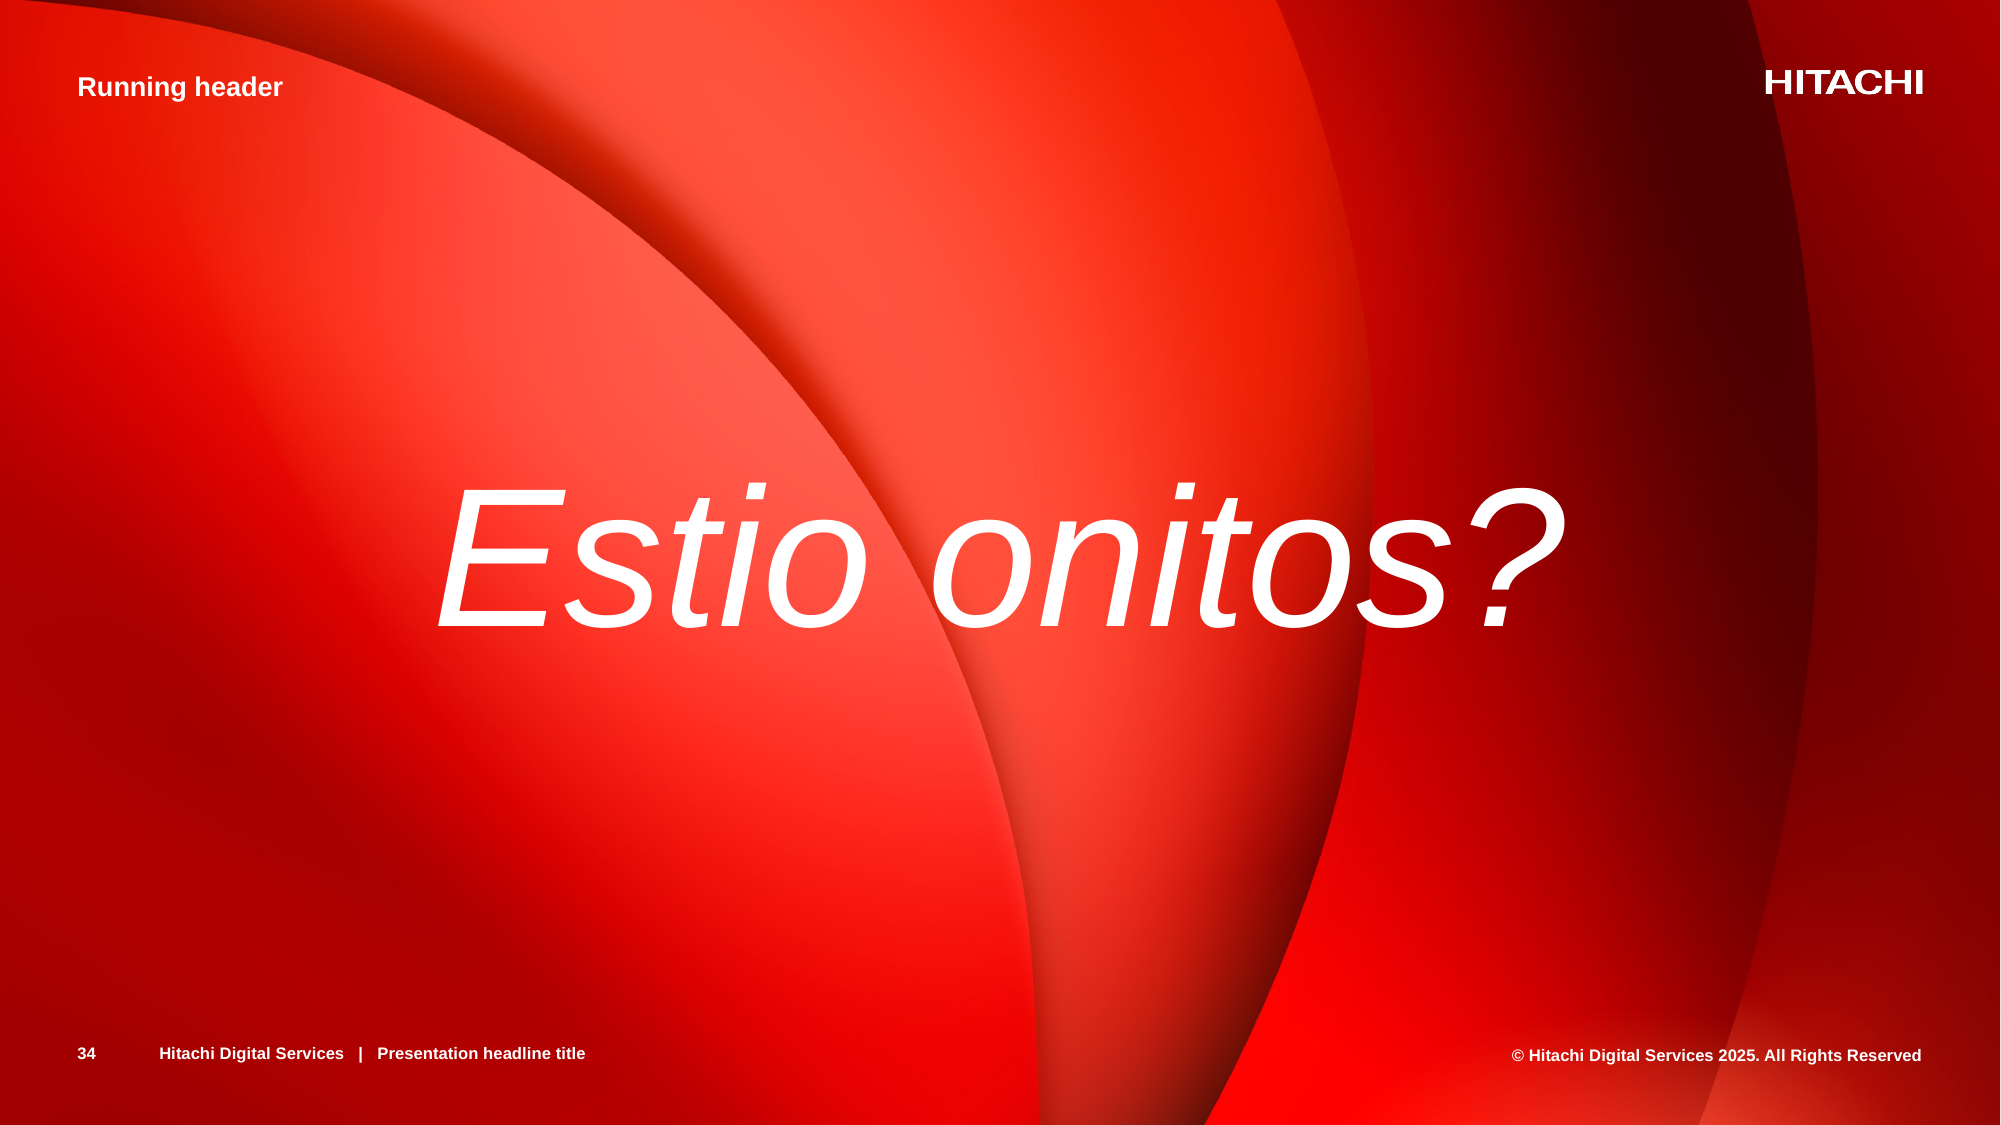

Running header
# Estio onitos?
34
Hitachi Digital Services   |   Presentation headline title